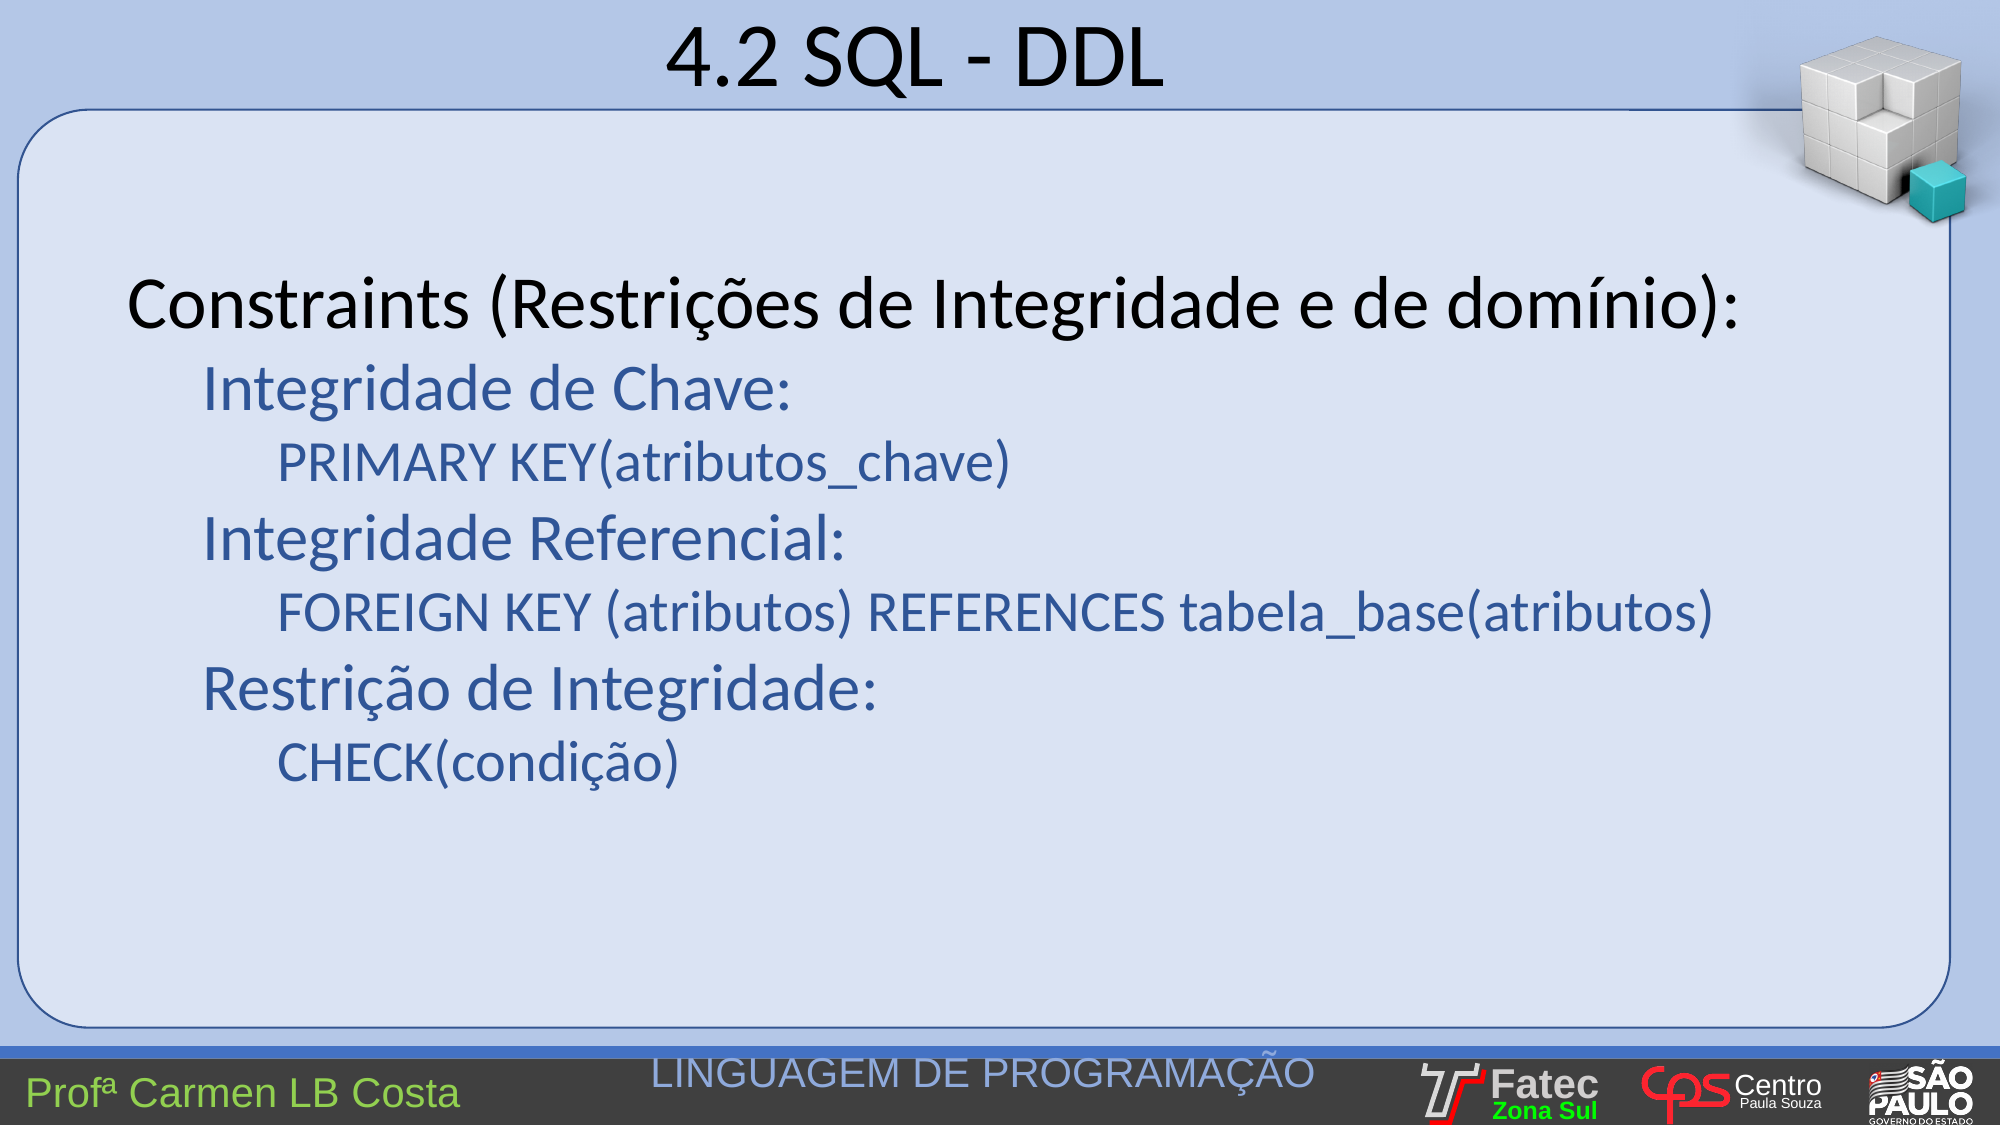

4.2 SQL - DDL
Constraints (Restrições de Integridade e de domínio):
Integridade de Chave:
PRIMARY KEY(atributos_chave)
Integridade Referencial:
FOREIGN KEY (atributos) REFERENCES tabela_base(atributos)
Restrição de Integridade:
CHECK(condição)